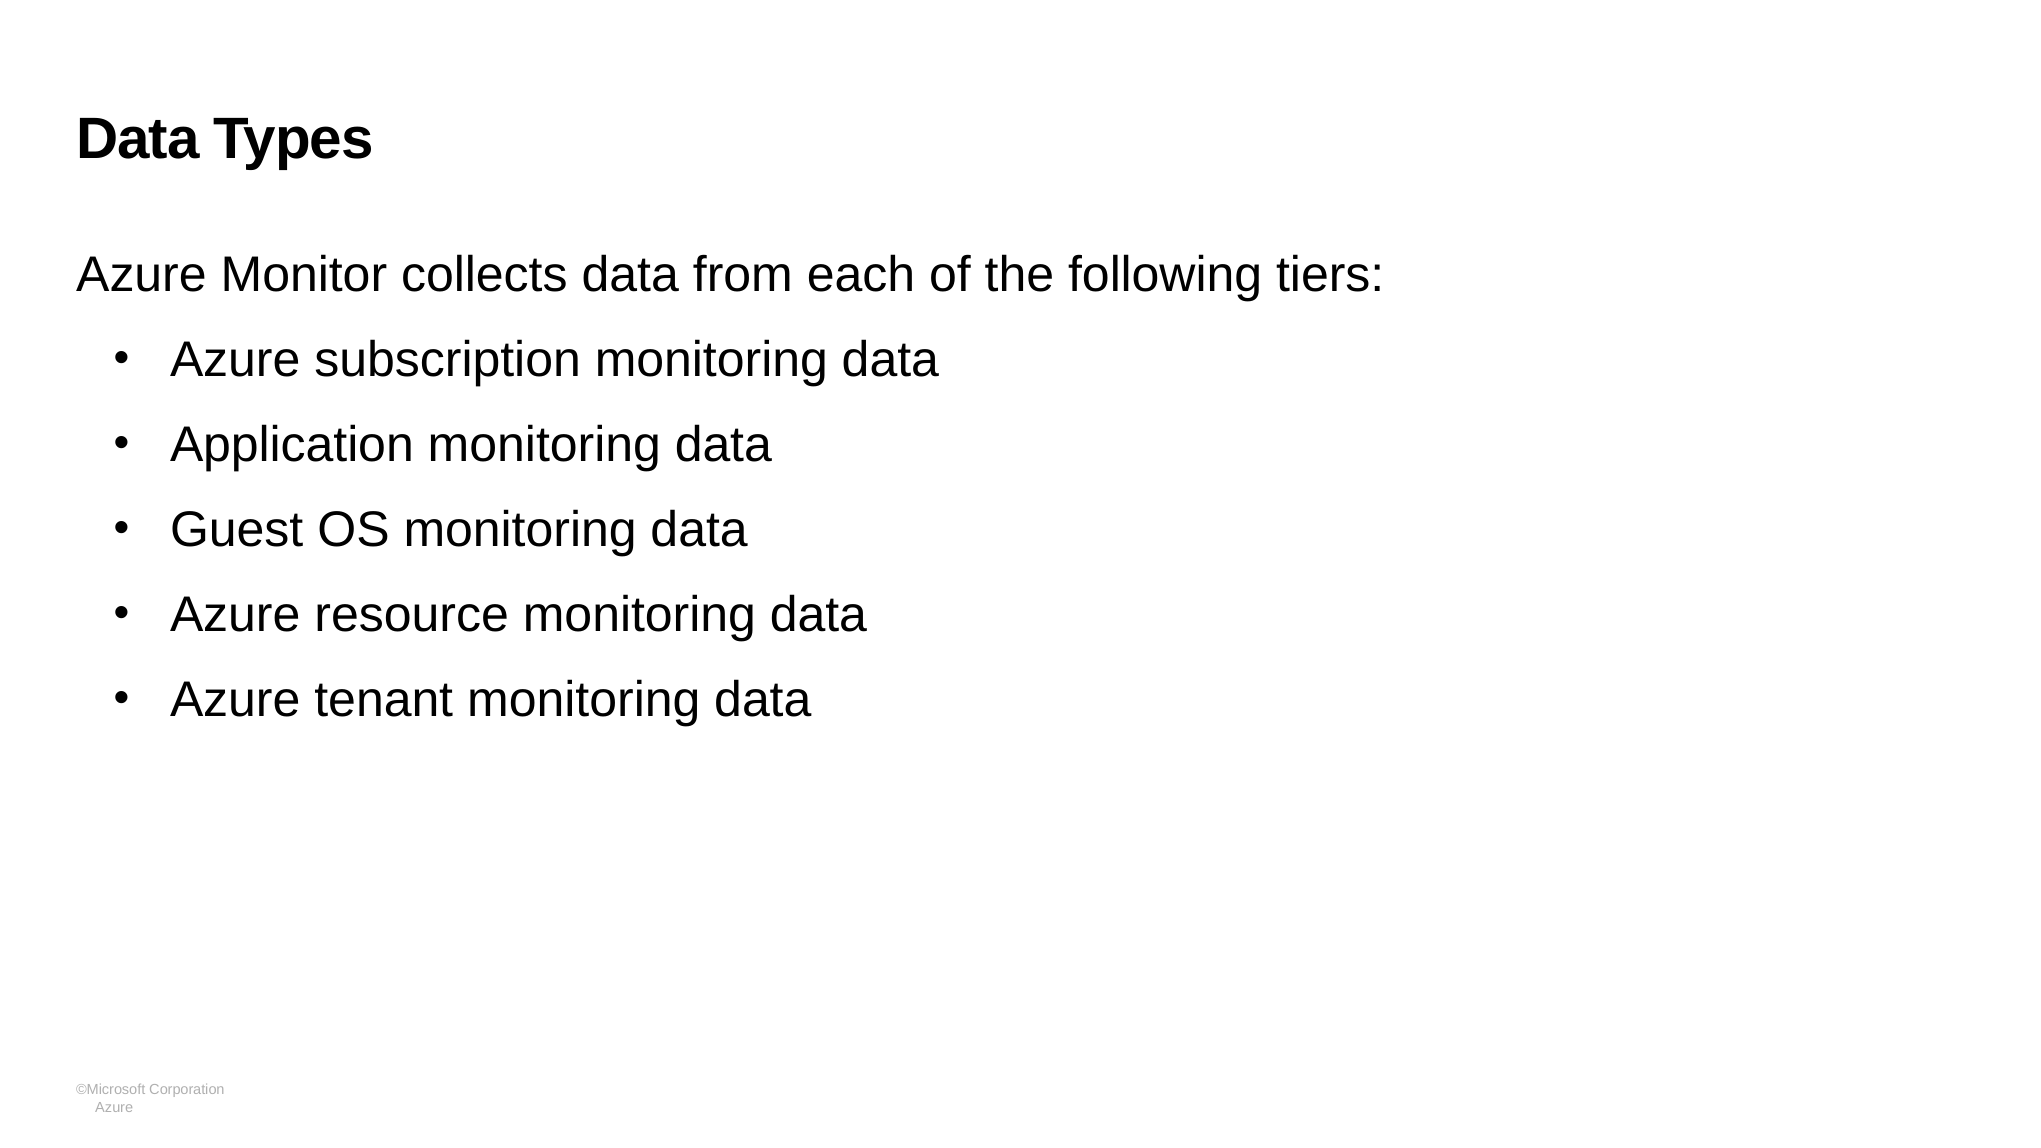

# Data Types
Azure Monitor collects data from each of the following tiers:
Azure subscription monitoring data
Application monitoring data
Guest OS monitoring data
Azure resource monitoring data
Azure tenant monitoring data